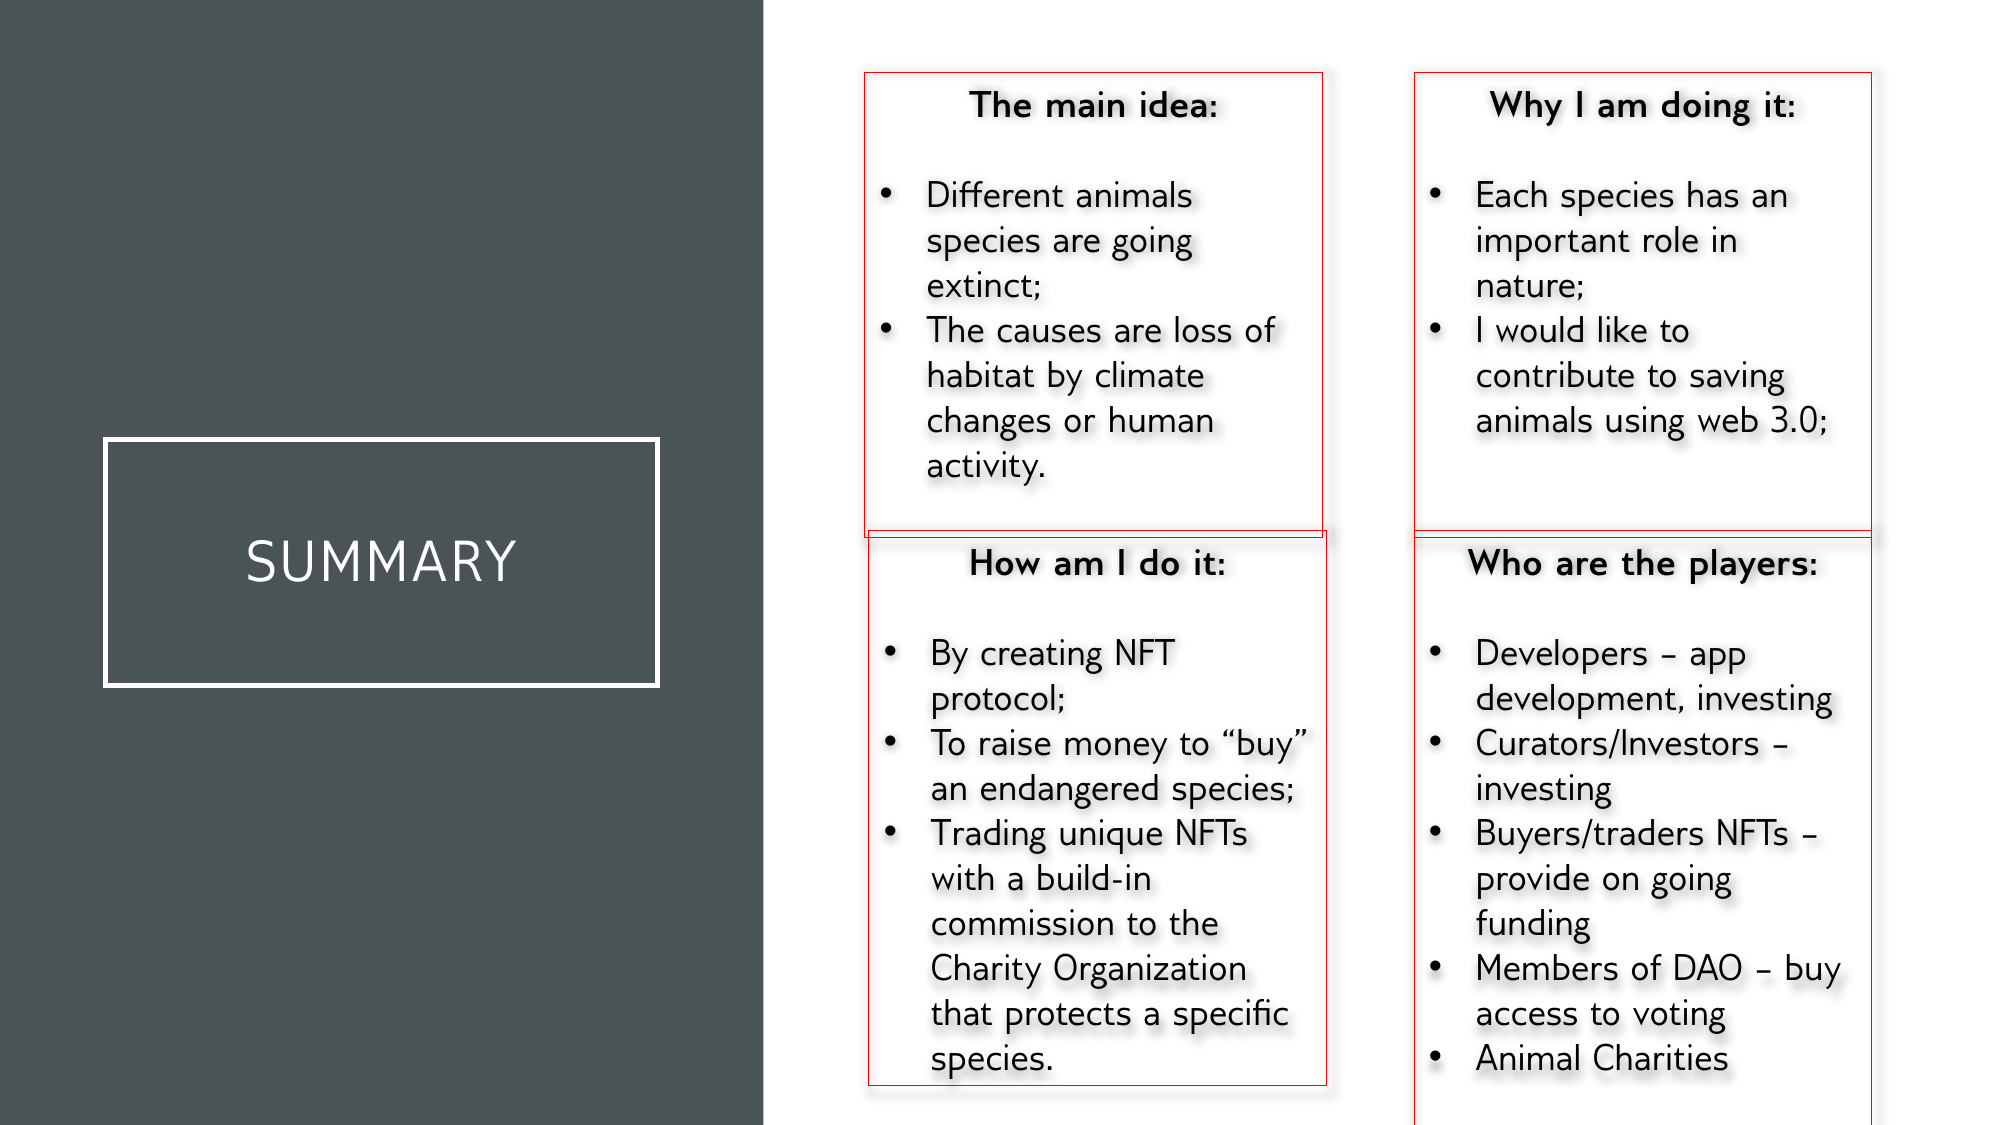

The main idea:

Different animals species are going extinct;
The causes are loss of habitat by climate changes or human activity.

Why I am doing it:

Each species has an important role in nature;
I would like to contribute to saving animals using web 3.0;

# Summary
How am I do it:

By creating NFT protocol;
To raise money to “buy” an endangered species;
Trading unique NFTs with a build-in commission to the Charity Organization that protects a specific species.
Who are the players:

Developers – app development, investing
Curators/Investors – investing
Buyers/traders NFTs – provide on going funding
Members of DAO – buy access to voting
Animal Charities